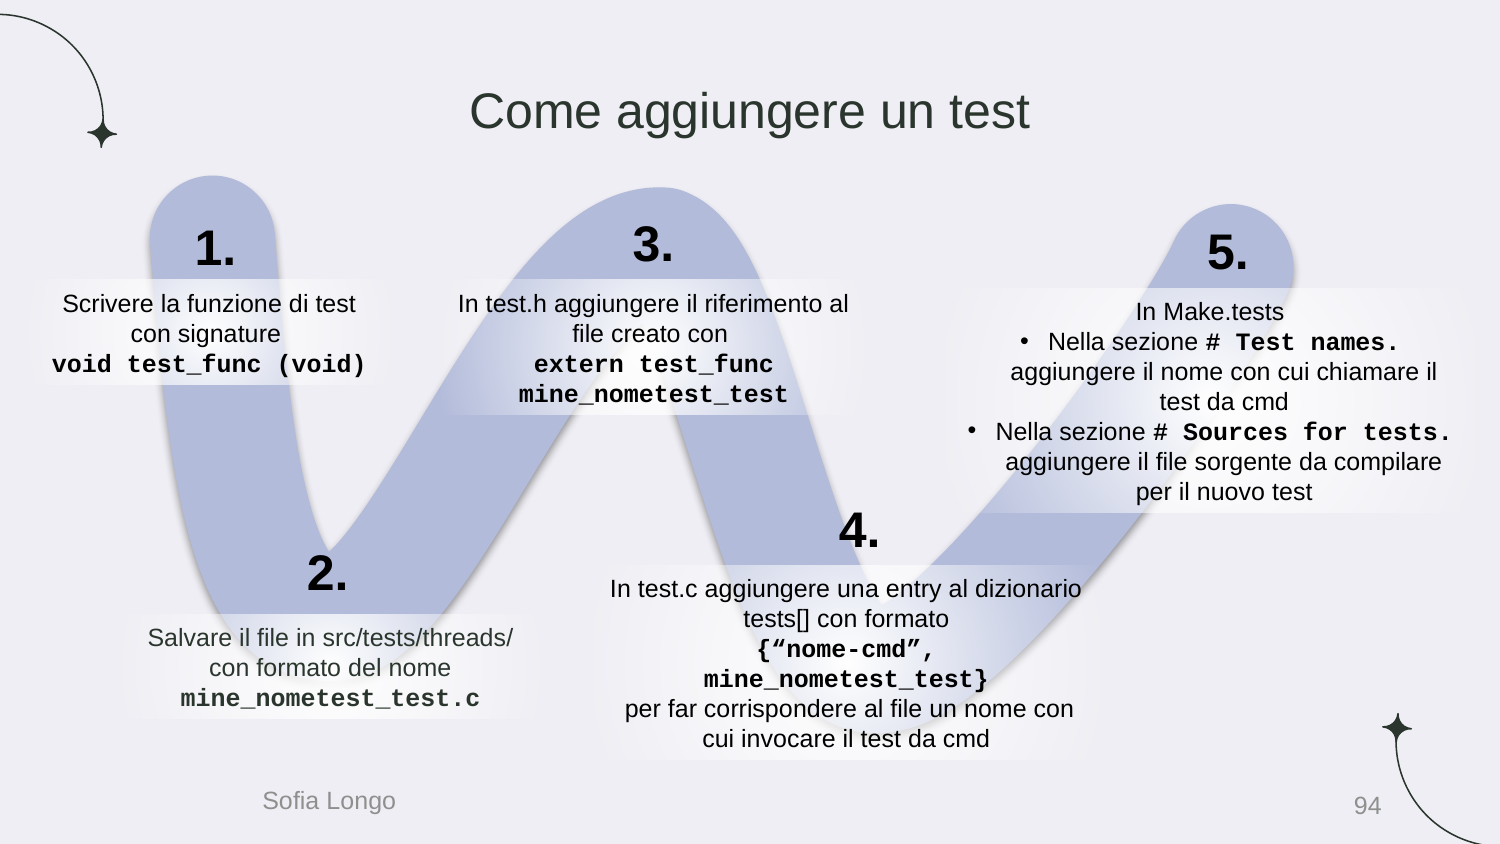

# Come aggiungere un test
3.
1.
5.

Scrivere la funzione di test con signature
void test_func (void)
In test.h aggiungere il riferimento al file creato con
extern test_func mine_nometest_test
In Make.tests
Nella sezione # Test names. aggiungere il nome con cui chiamare il test da cmd
Nella sezione # Sources for tests. aggiungere il file sorgente da compilare per il nuovo test
4.
2.
In test.c aggiungere una entry al dizionario tests[] con formato
{“nome-cmd”, mine_nometest_test}
 per far corrispondere al file un nome con cui invocare il test da cmd
Salvare il file in src/tests/threads/ con formato del nome mine_nometest_test.c
94